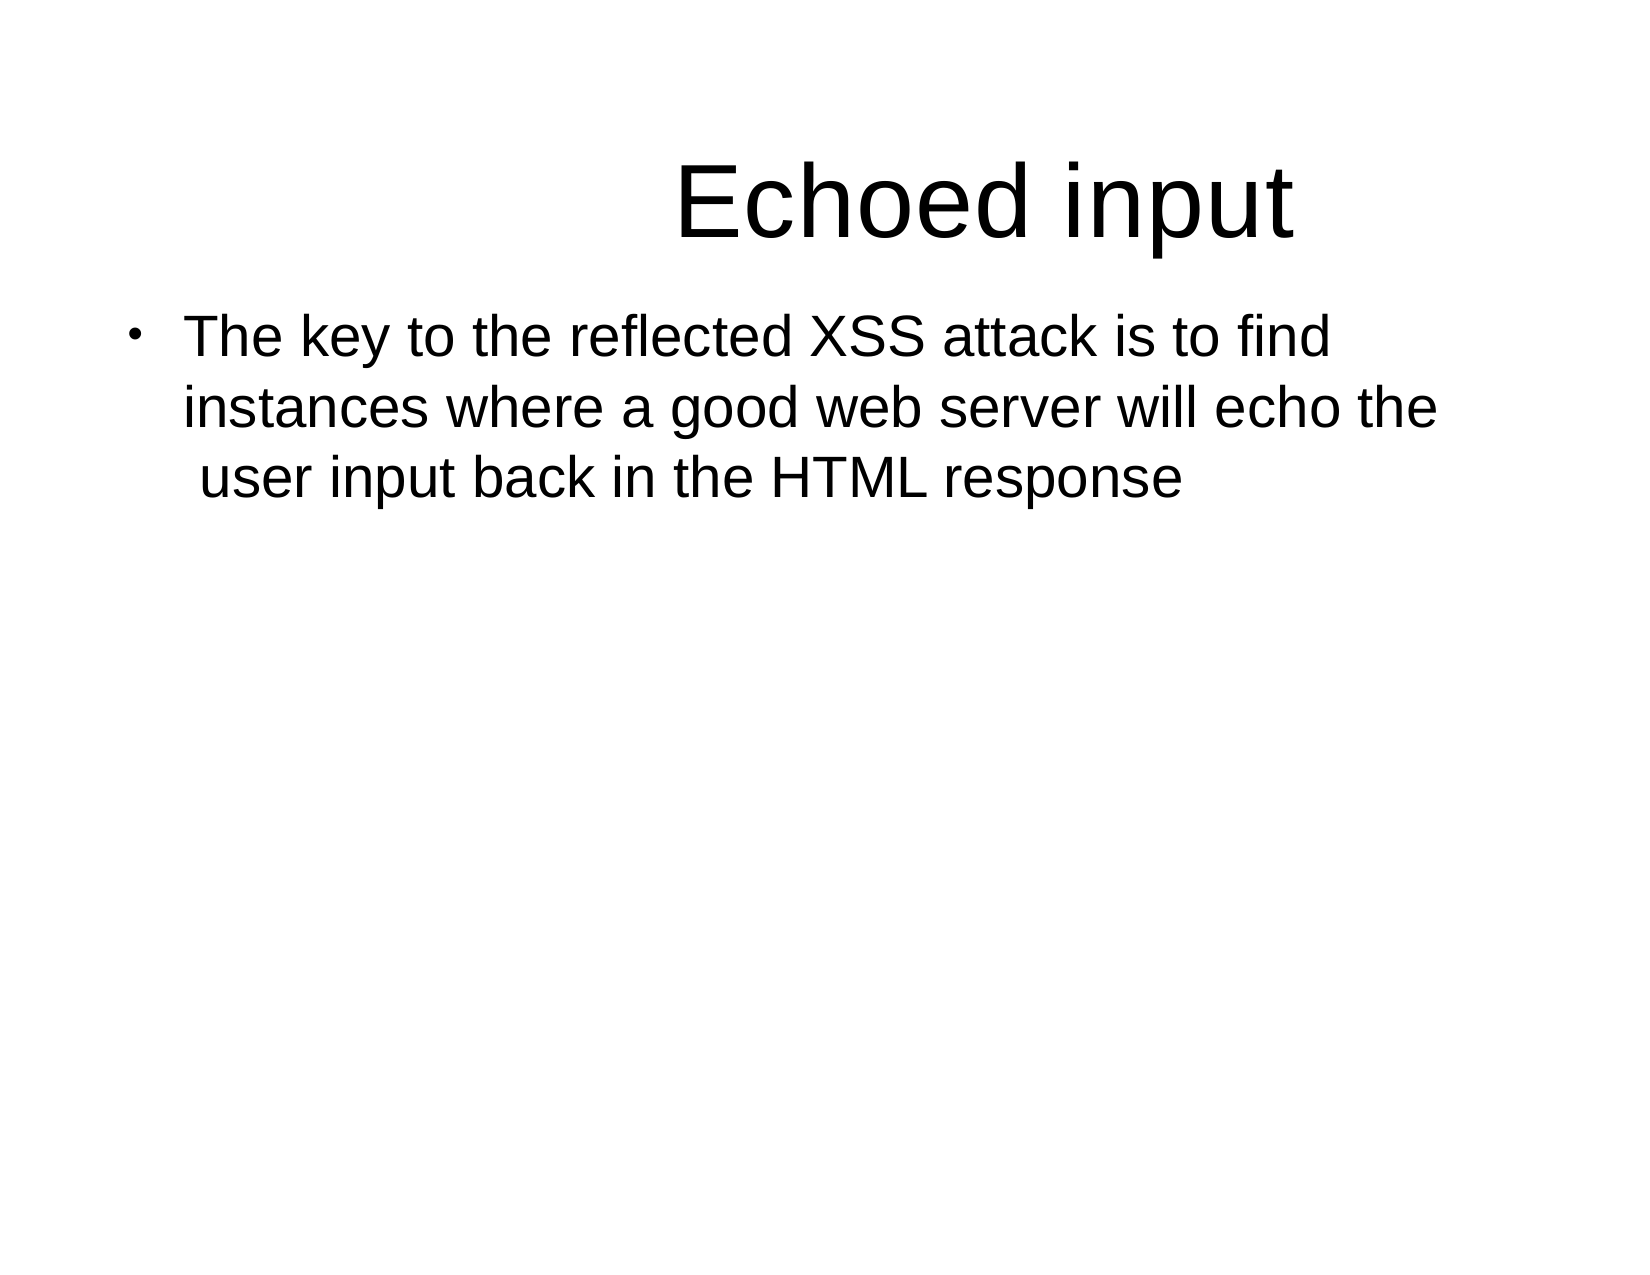

# Echoed input
The key to the reflected XSS attack is to find  instances where a good web server will echo the  user input back in the HTML response
•